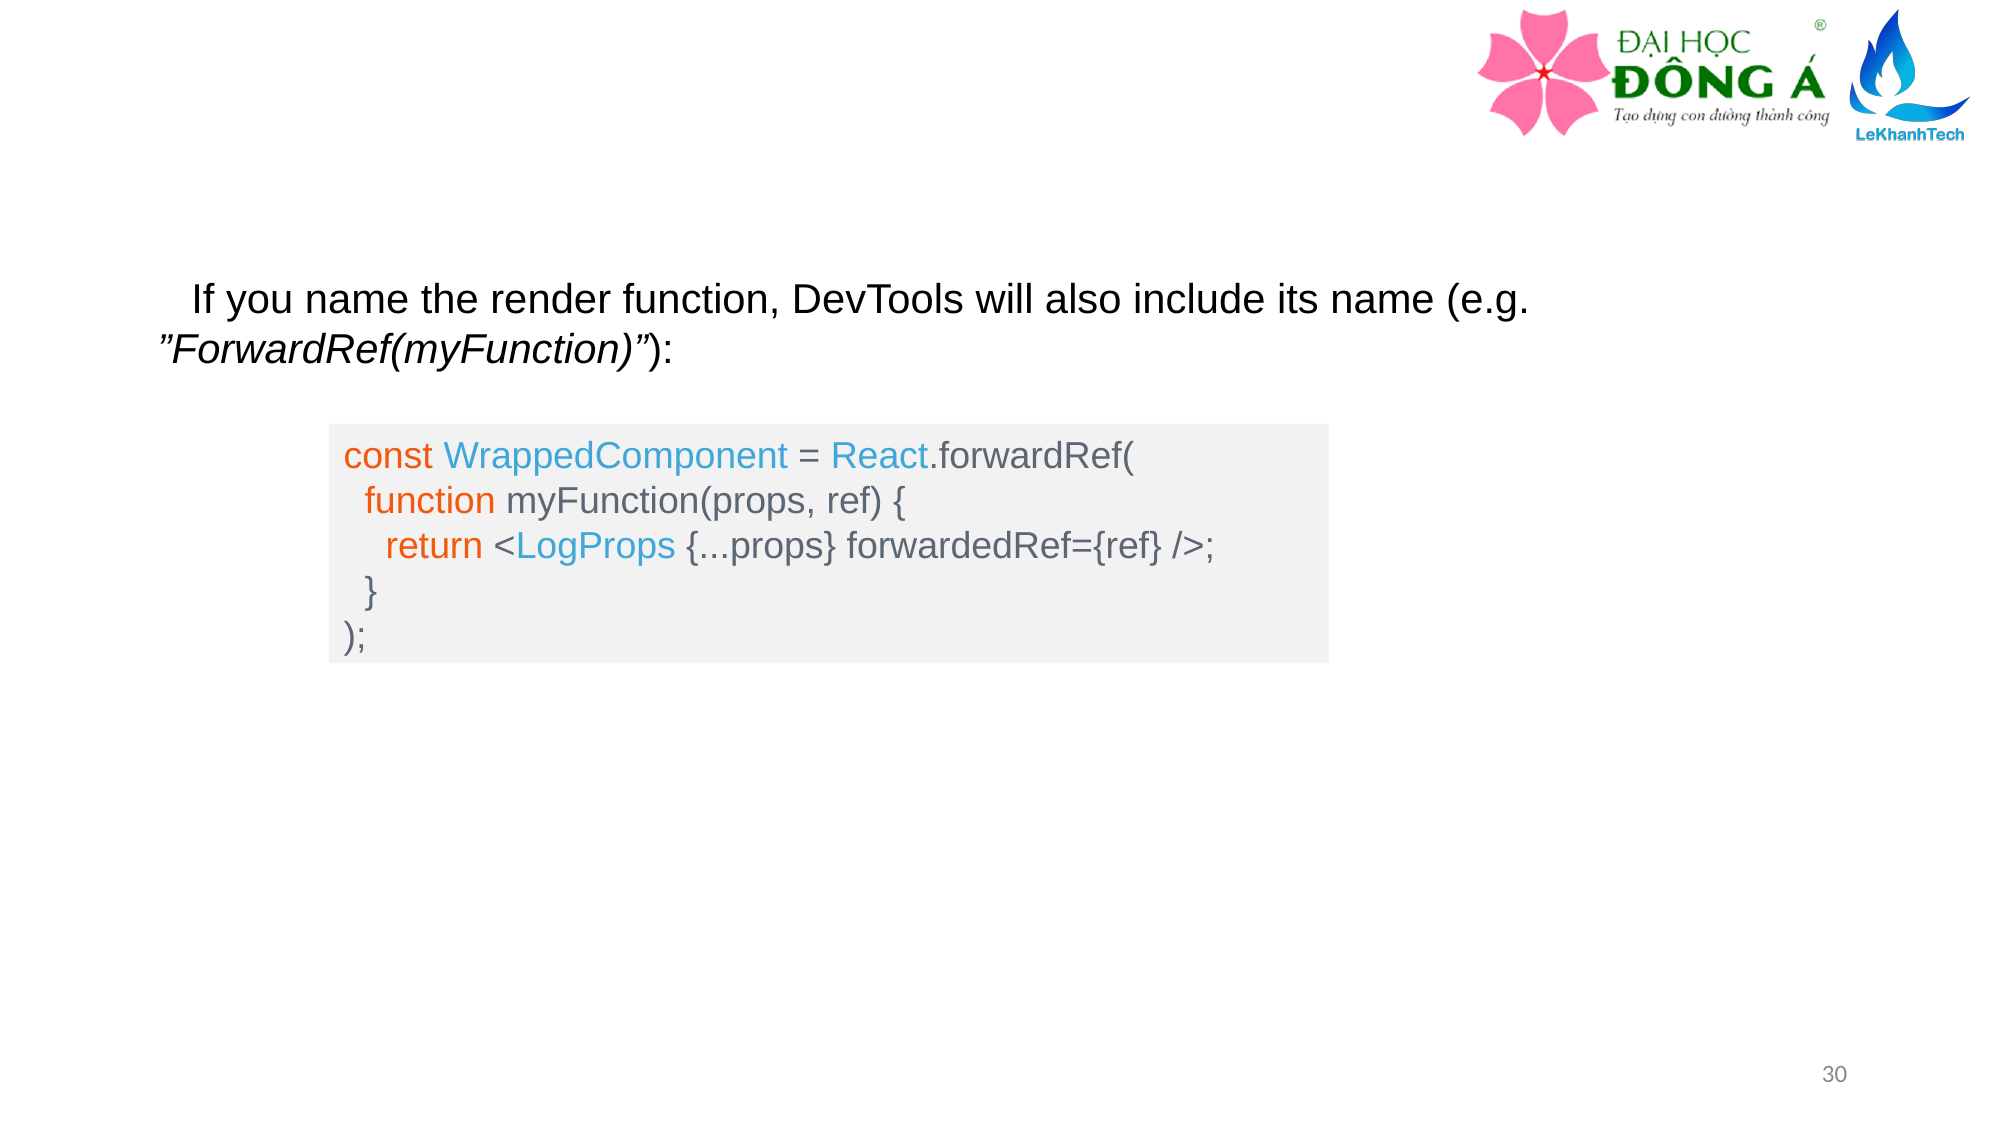

If you name the render function, DevTools will also include its name (e.g. ”ForwardRef(myFunction)”):
const WrappedComponent = React.forwardRef(
  function myFunction(props, ref) {
    return <LogProps {...props} forwardedRef={ref} />;
  }
);
30